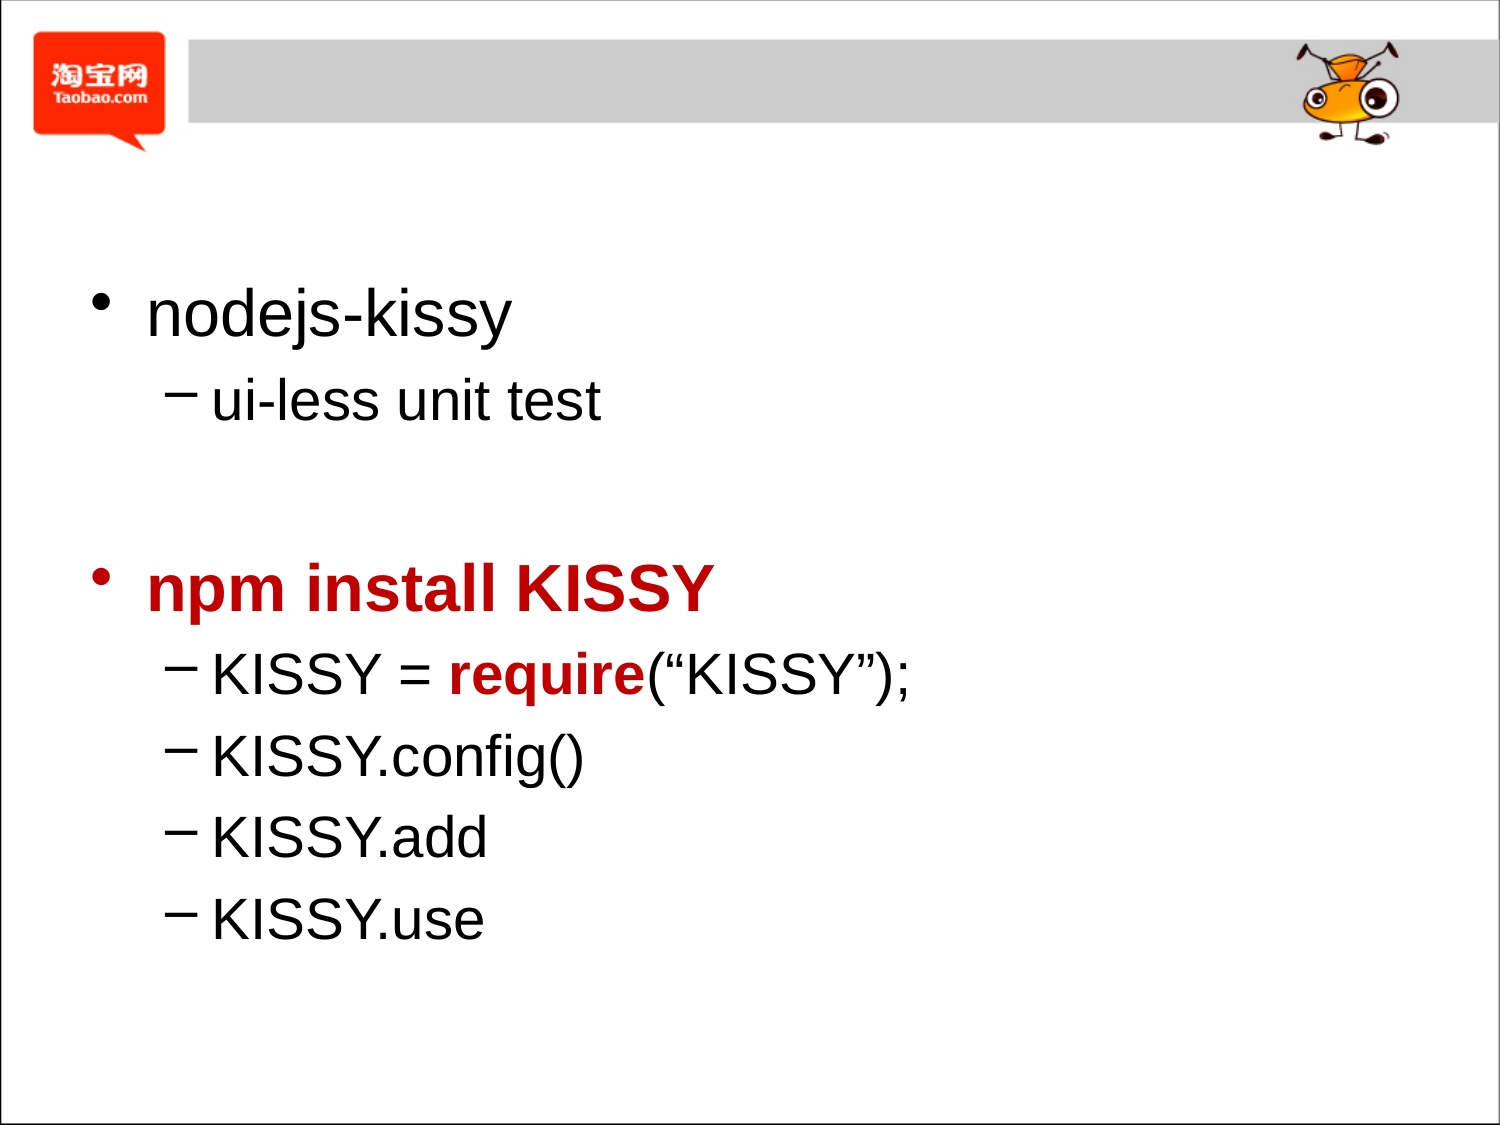

#
nodejs-kissy
ui-less unit test

npm install KISSY
KISSY = require(“KISSY”);
KISSY.config()
KISSY.add
KISSY.use